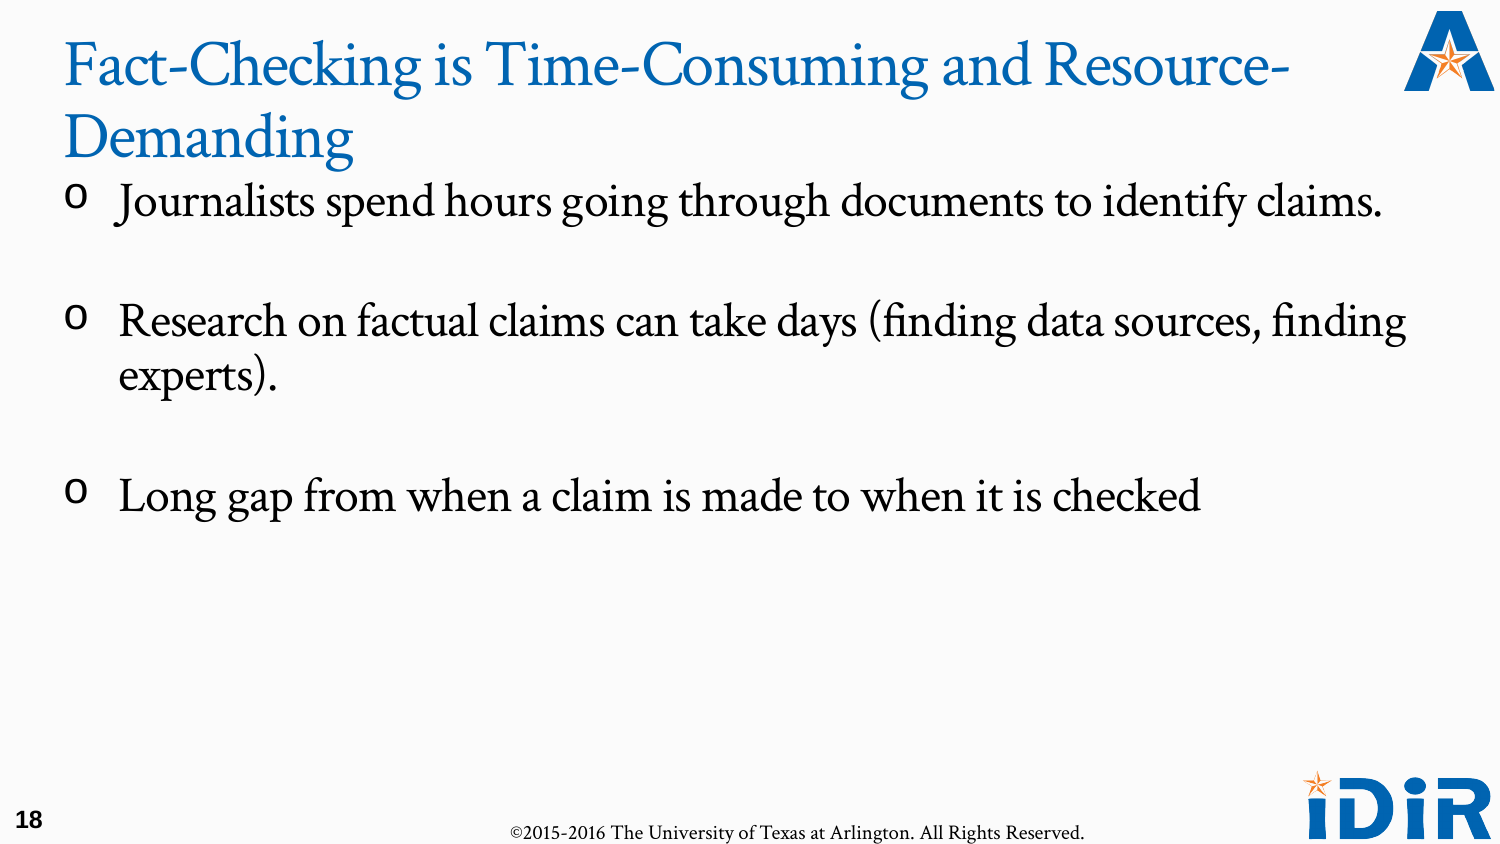

# Fact-Checking is Time-Consuming and Resource-Demanding
Journalists spend hours going through documents to identify claims.

Research on factual claims can take days (finding data sources, finding experts).

Long gap from when a claim is made to when it is checked
18